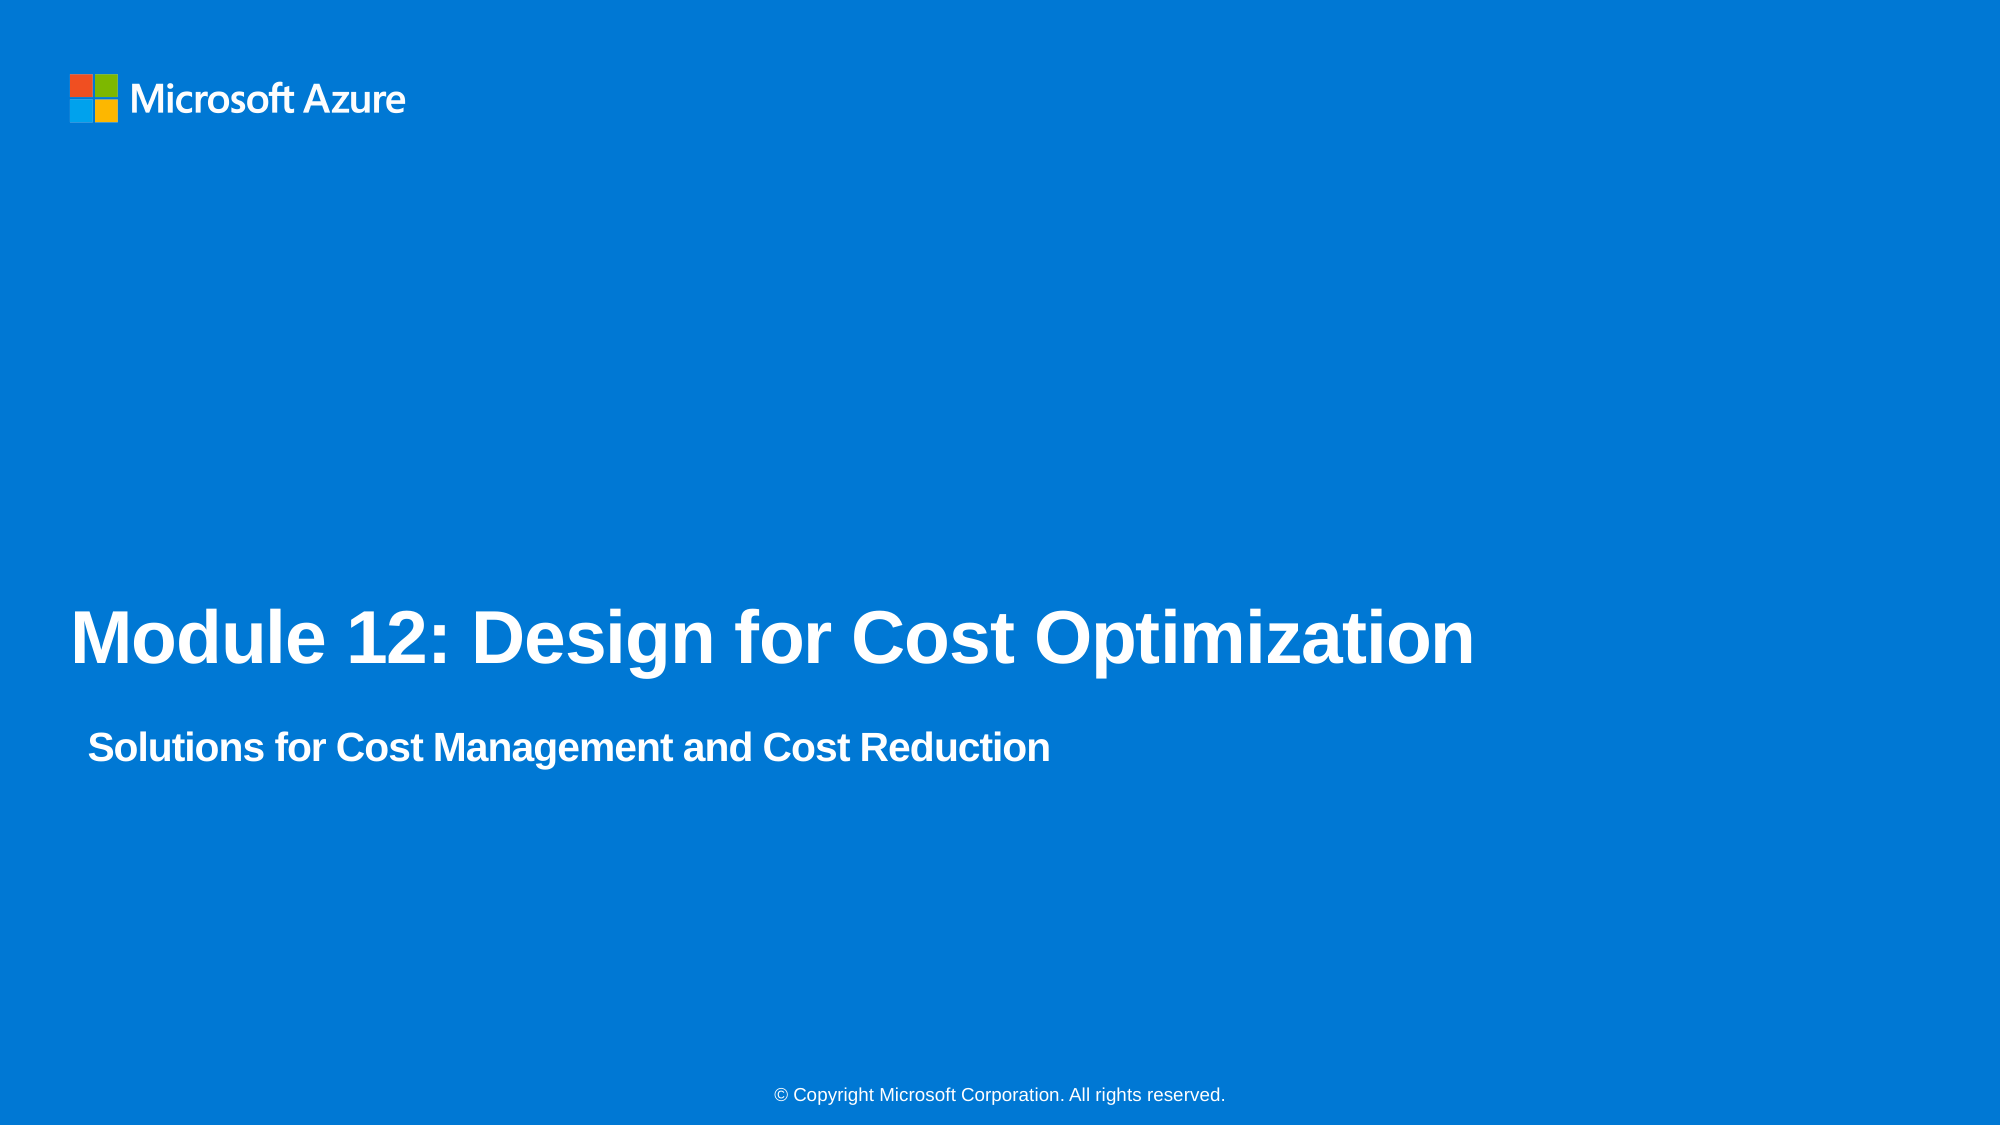

# Module 12: Design for Cost Optimization
Solutions for Cost Management and Cost Reduction